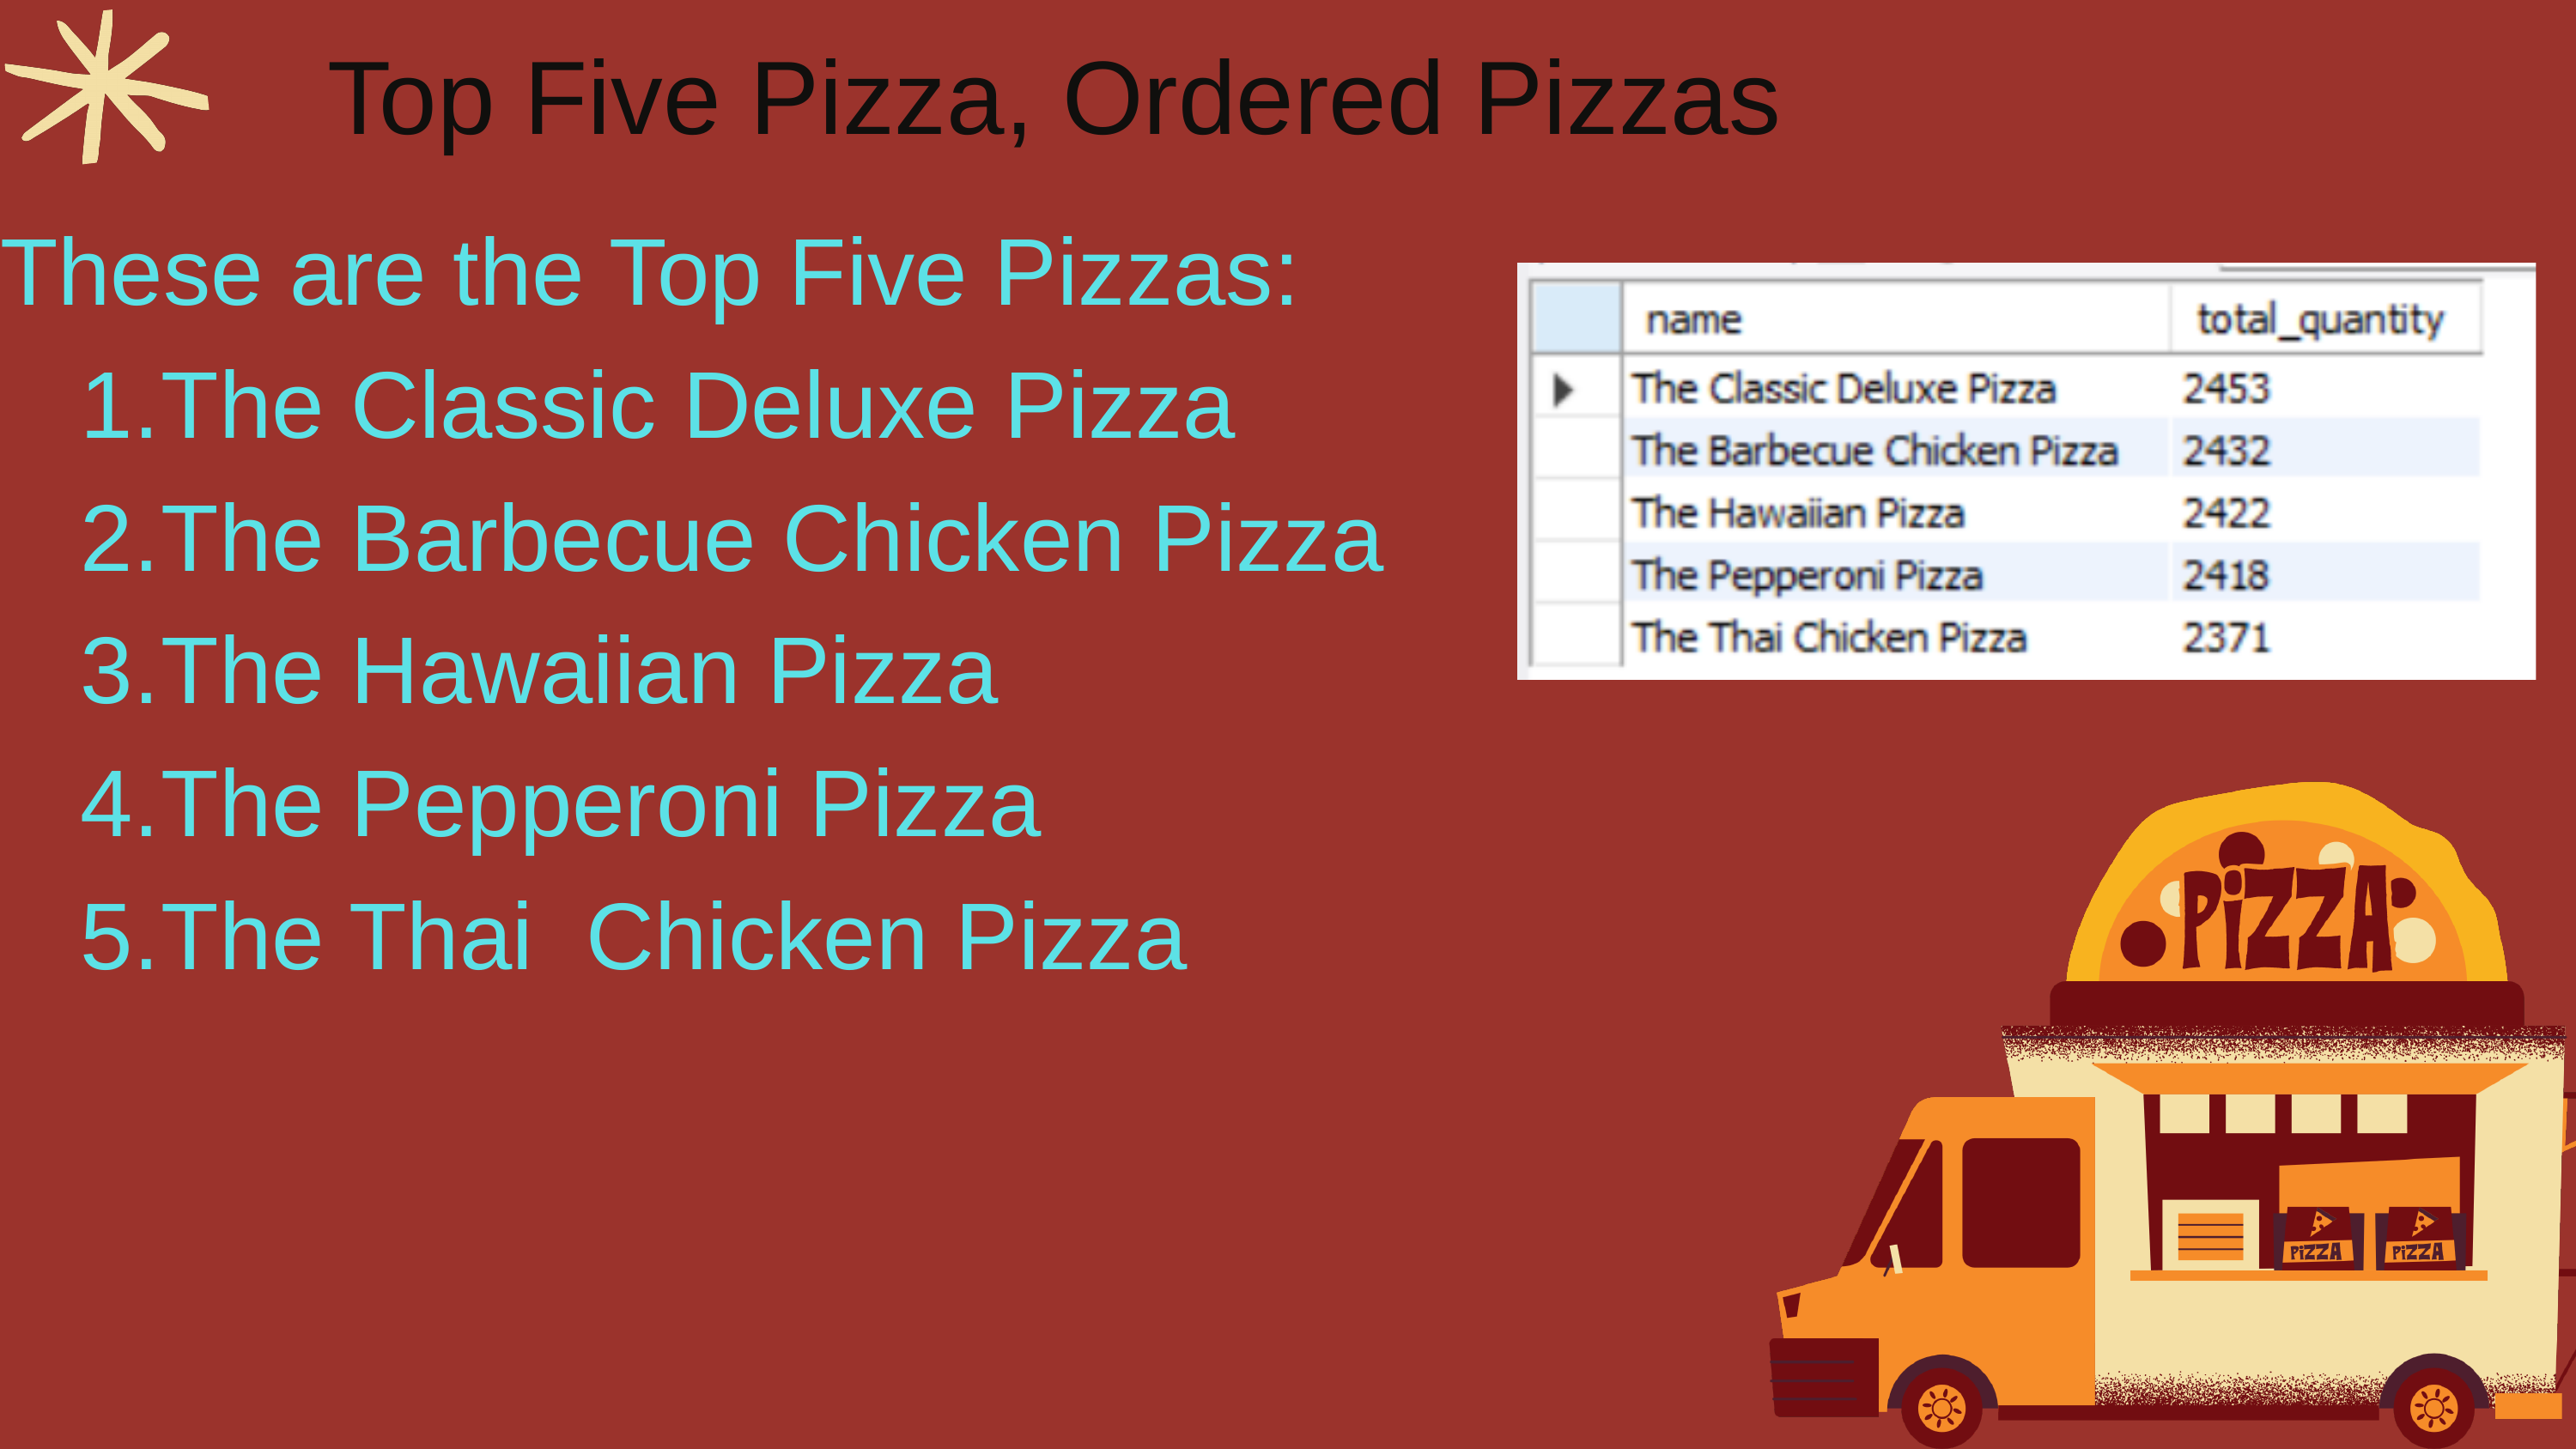

Top Five Pizza, Ordered Pizzas

These are the Top Five Pizzas:
The Classic Deluxe Pizza
The Barbecue Chicken Pizza
The Hawaiian Pizza
The Pepperoni Pizza
The Thai  Chicken Pizza